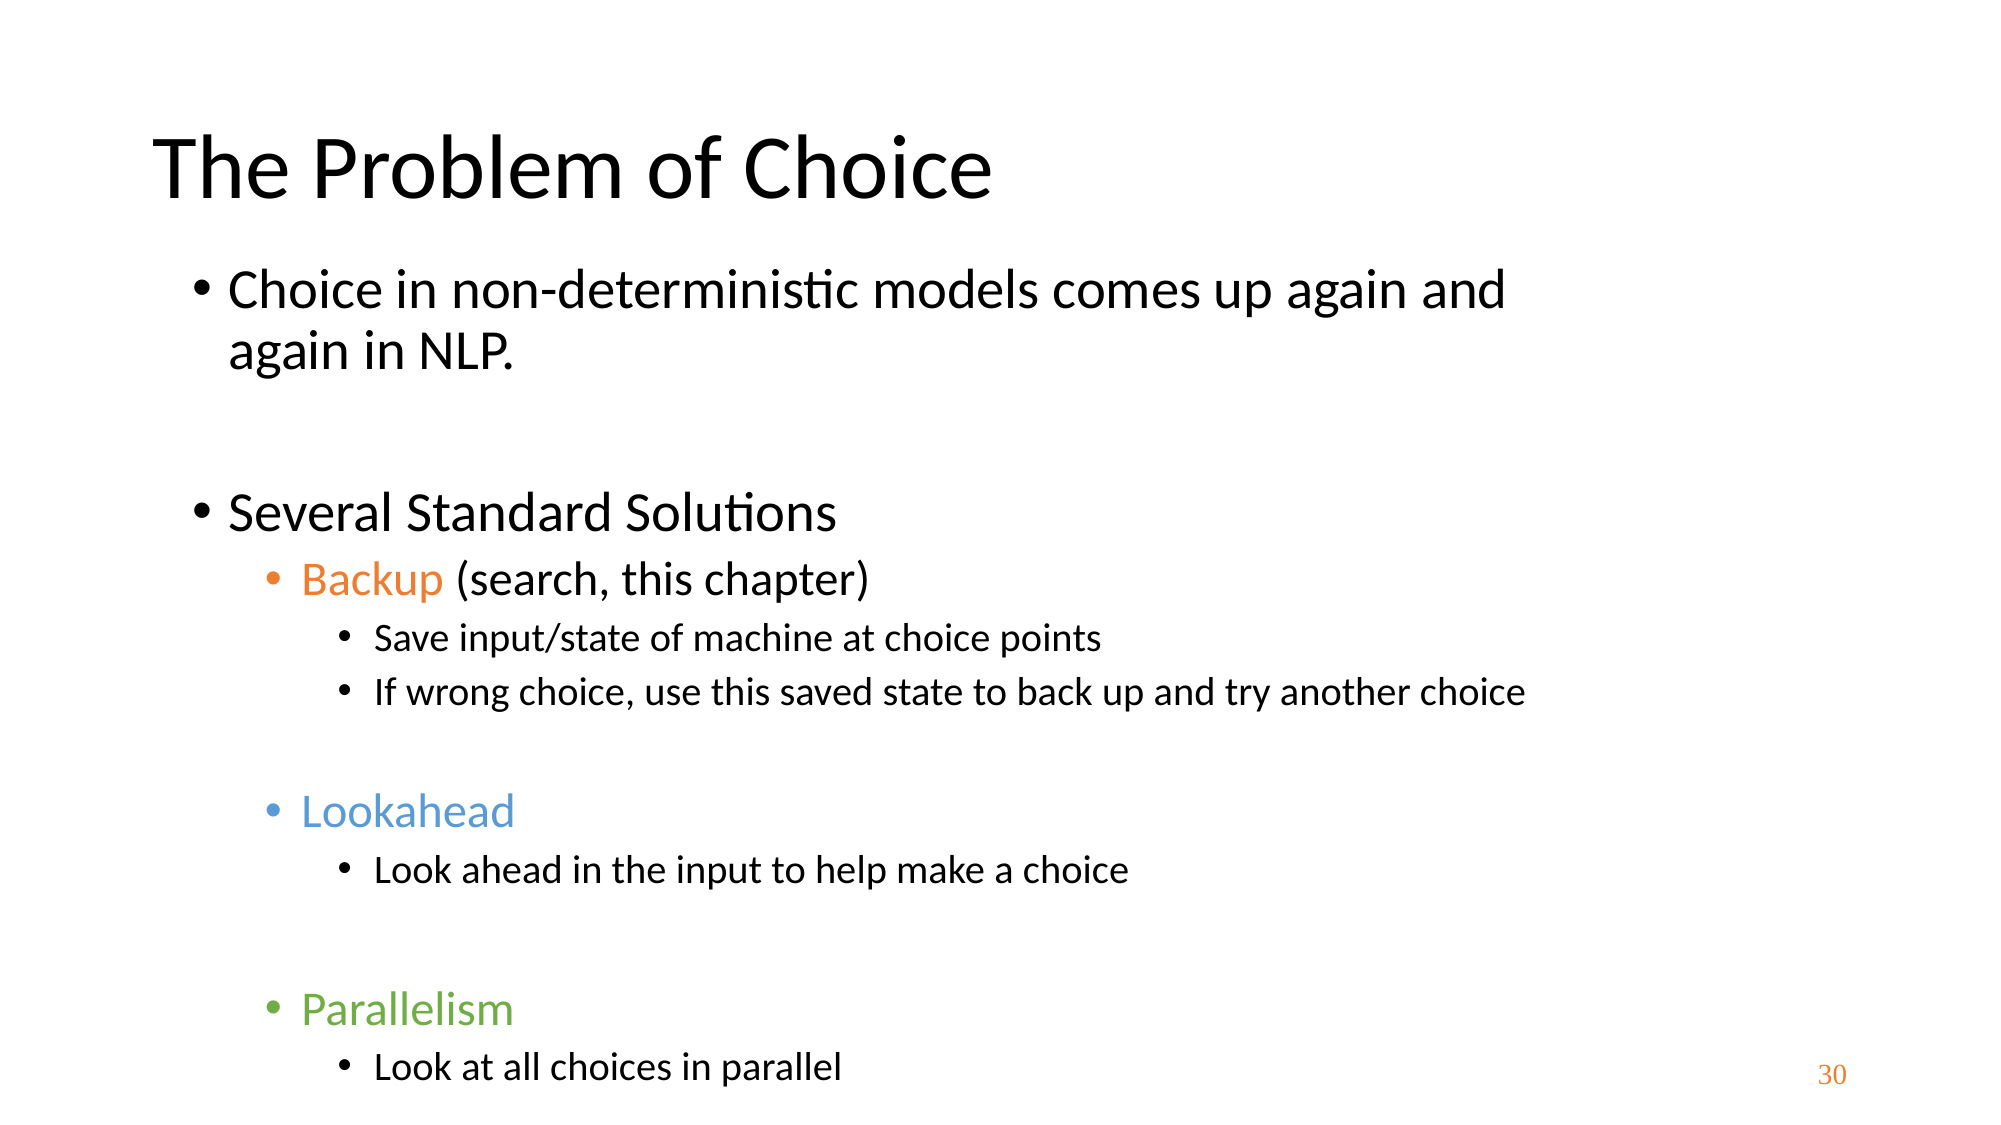

# The Problem of Choice
Choice in non-deterministic models comes up again and again in NLP.

Several Standard Solutions
Backup (search, this chapter)
Save input/state of machine at choice points
If wrong choice, use this saved state to back up and try another choice

Lookahead
Look ahead in the input to help make a choice

Parallelism
Look at all choices in parallel

30